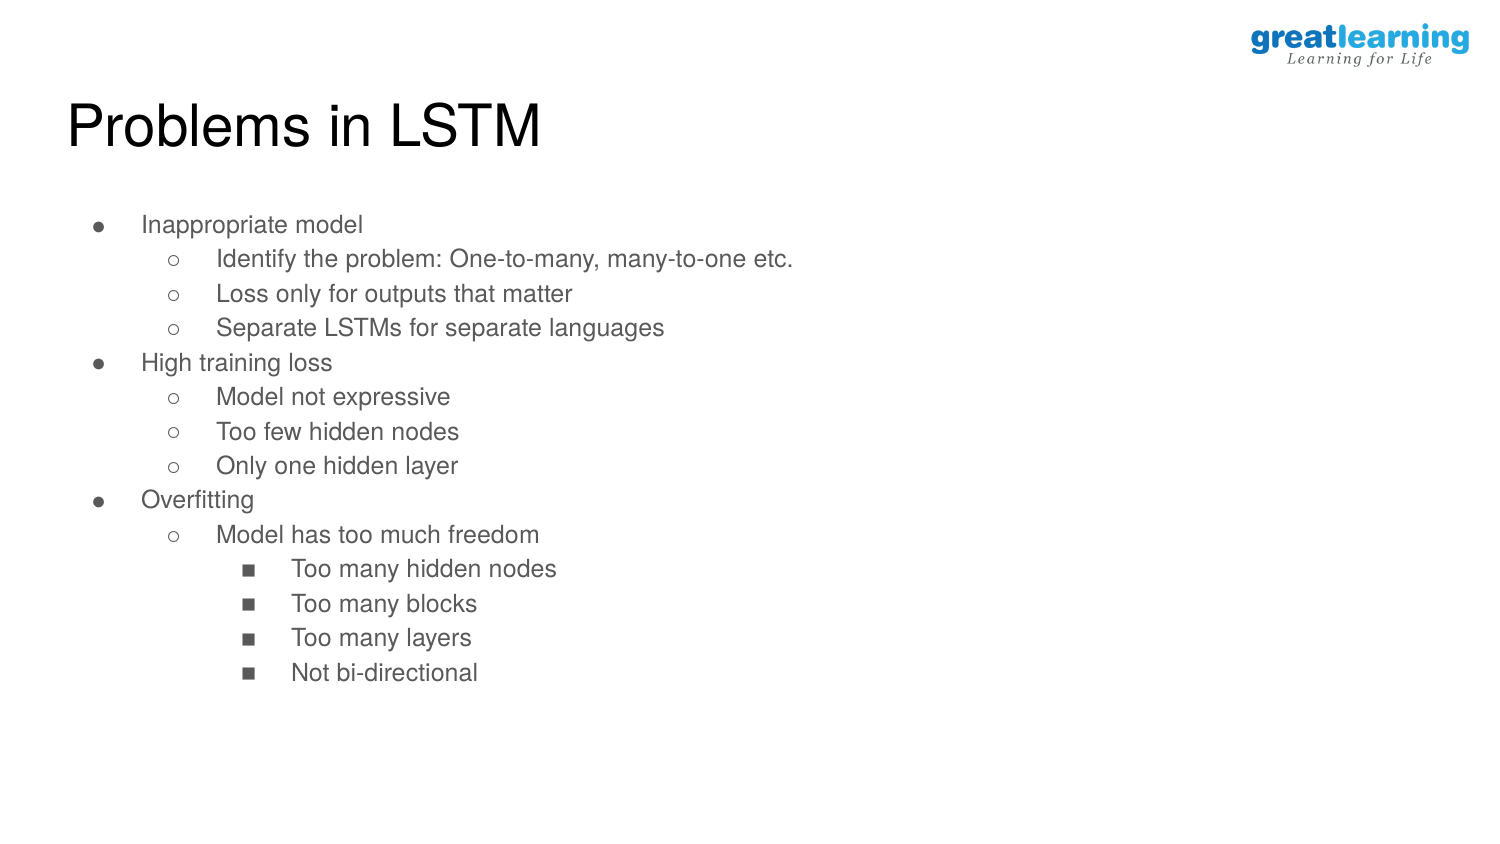

# Problems in LSTM
Inappropriate model
Identify the problem: One-to-many, many-to-one etc.
Loss only for outputs that matter
Separate LSTMs for separate languages
High training loss
Model not expressive
Too few hidden nodes
Only one hidden layer
Overfitting
Model has too much freedom
Too many hidden nodes
Too many blocks
Too many layers
Not bi-directional